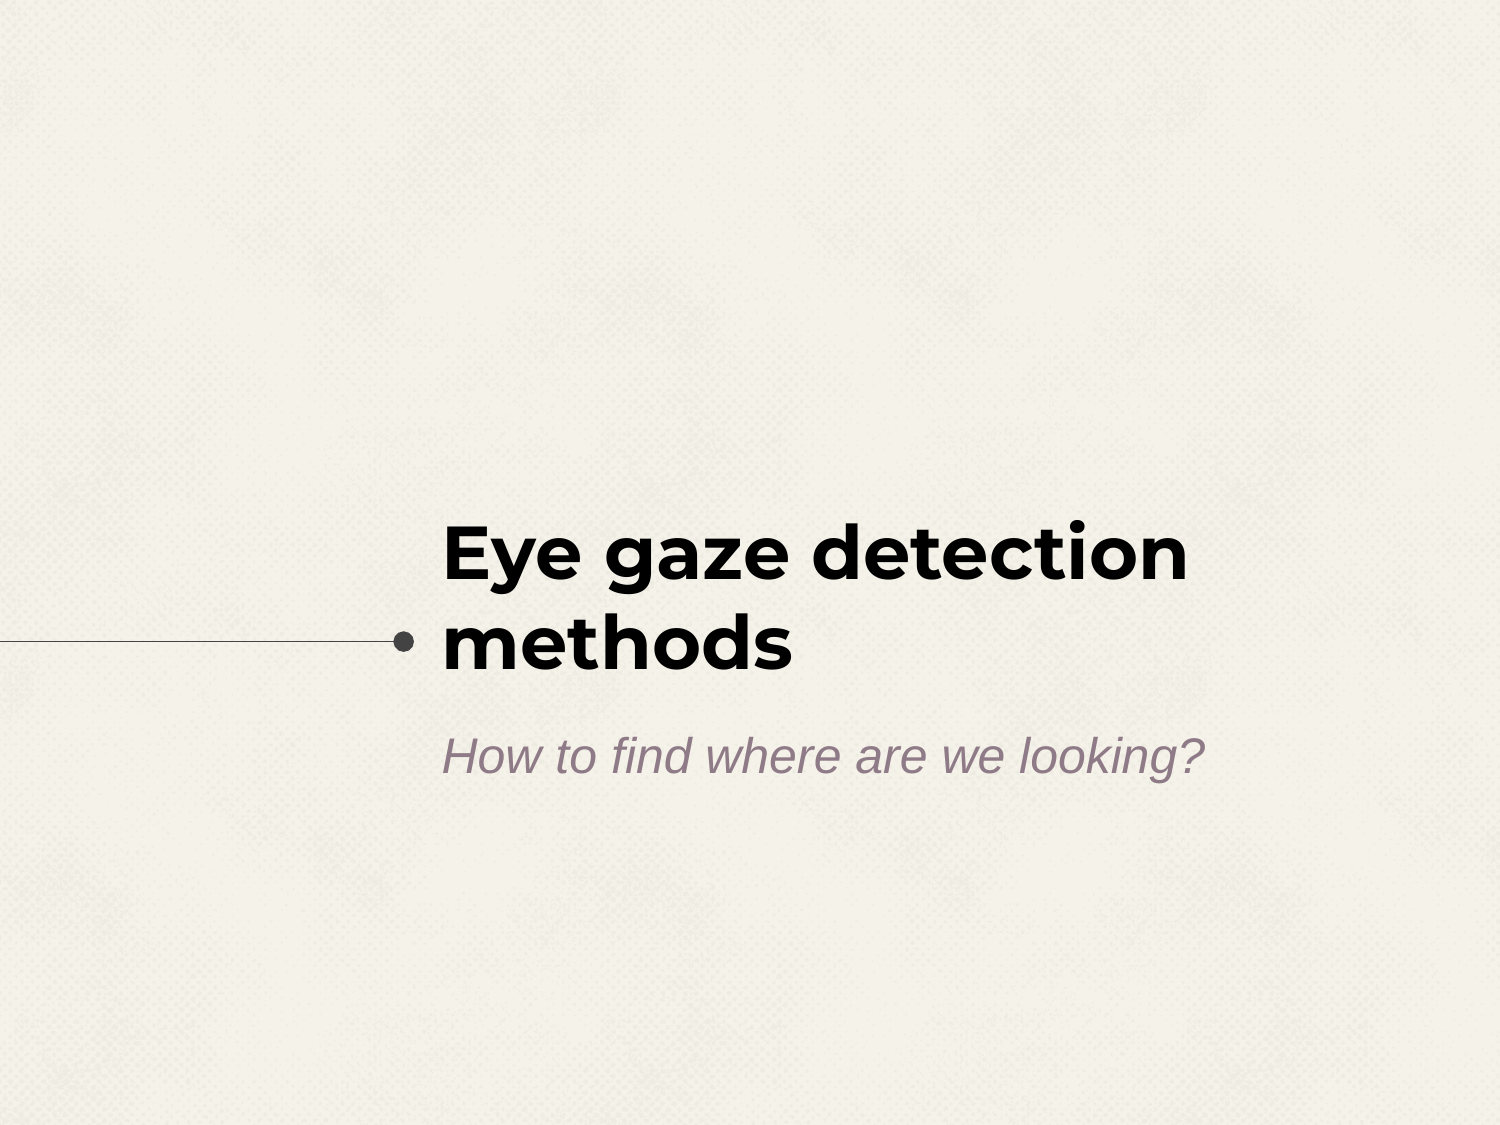

# Eye gaze detection methods
How to find where are we looking?